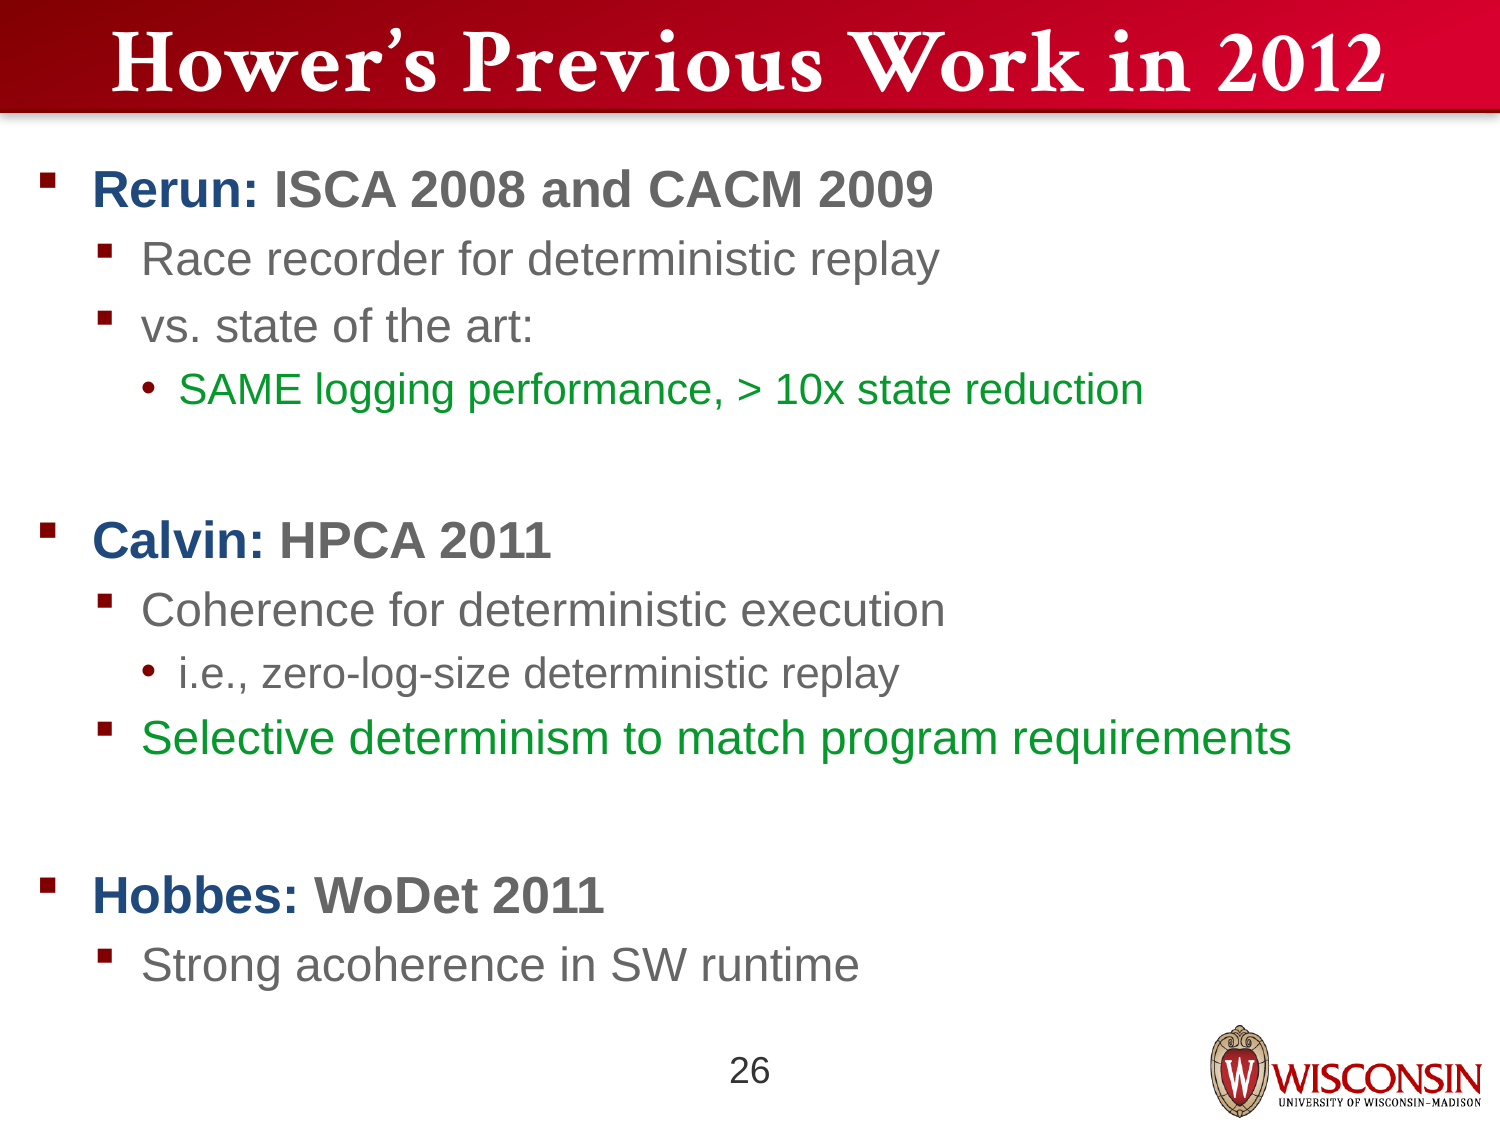

# Hower’s Previous Work in 2012
Rerun: ISCA 2008 and CACM 2009
Race recorder for deterministic replay
vs. state of the art:
SAME logging performance, > 10x state reduction

Calvin: HPCA 2011
Coherence for deterministic execution
i.e., zero-log-size deterministic replay
Selective determinism to match program requirements

Hobbes: WoDet 2011
Strong acoherence in SW runtime